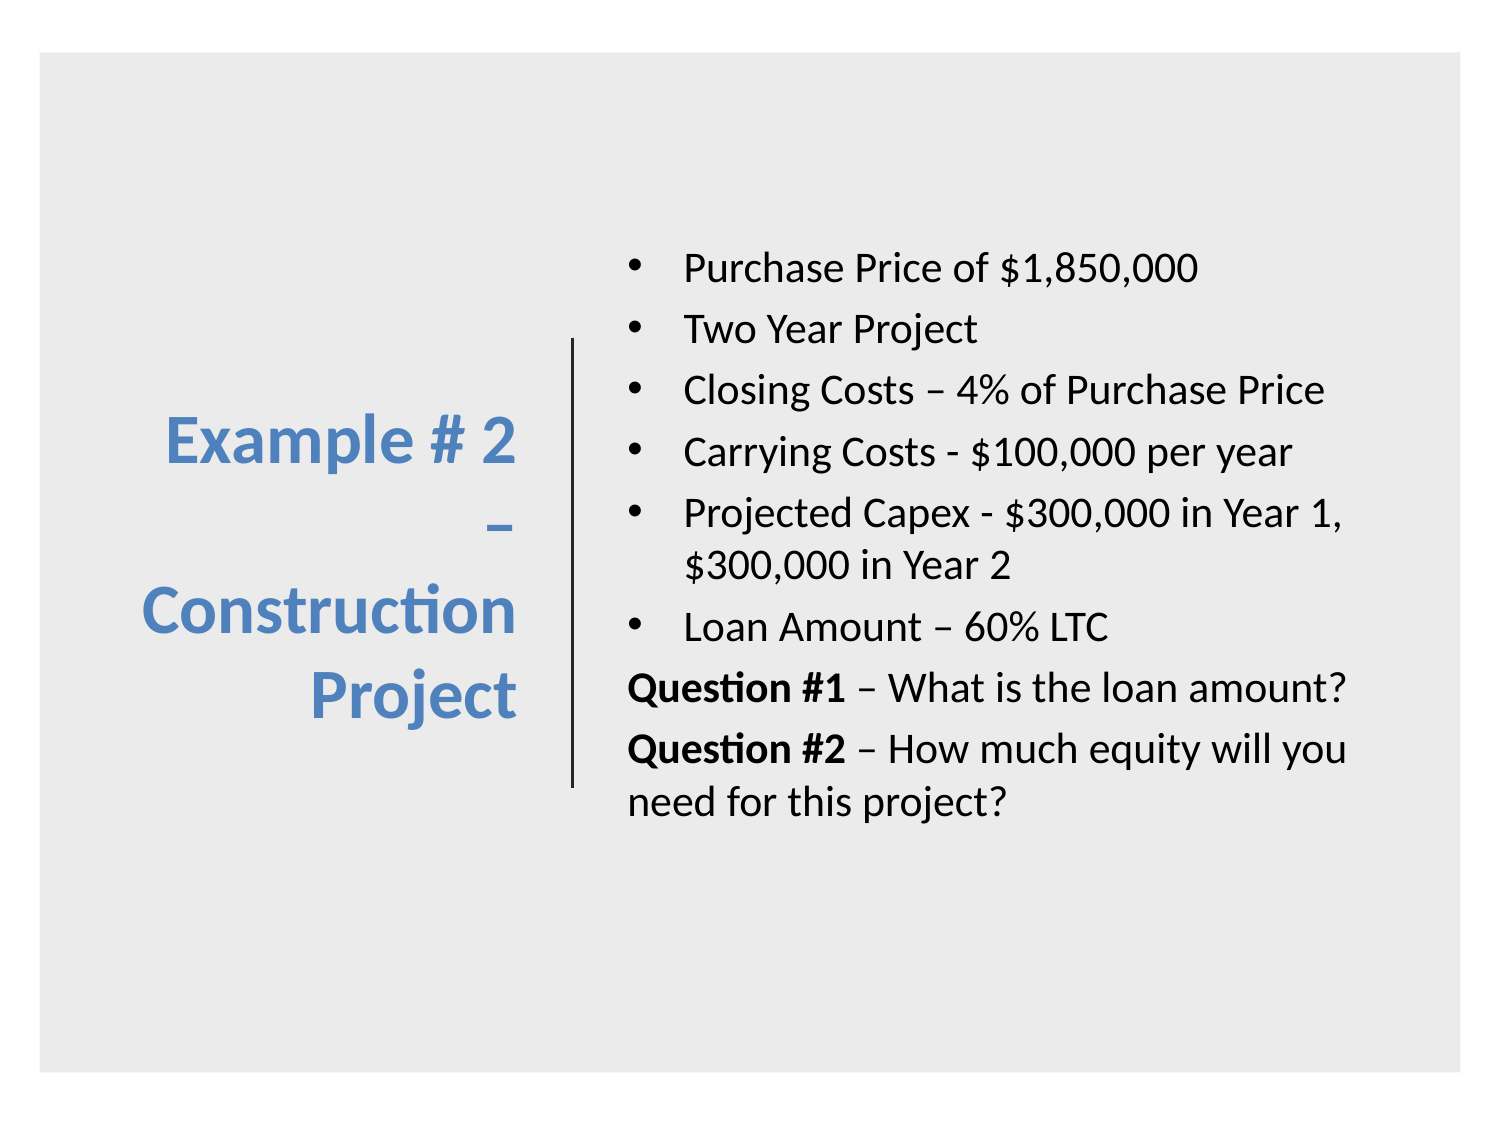

# Example # 2 – Construction Project
Purchase Price of $1,850,000
Two Year Project
Closing Costs – 4% of Purchase Price
Carrying Costs - $100,000 per year
Projected Capex - $300,000 in Year 1, $300,000 in Year 2
Loan Amount – 60% LTC
Question #1 – What is the loan amount?
Question #2 – How much equity will you need for this project?